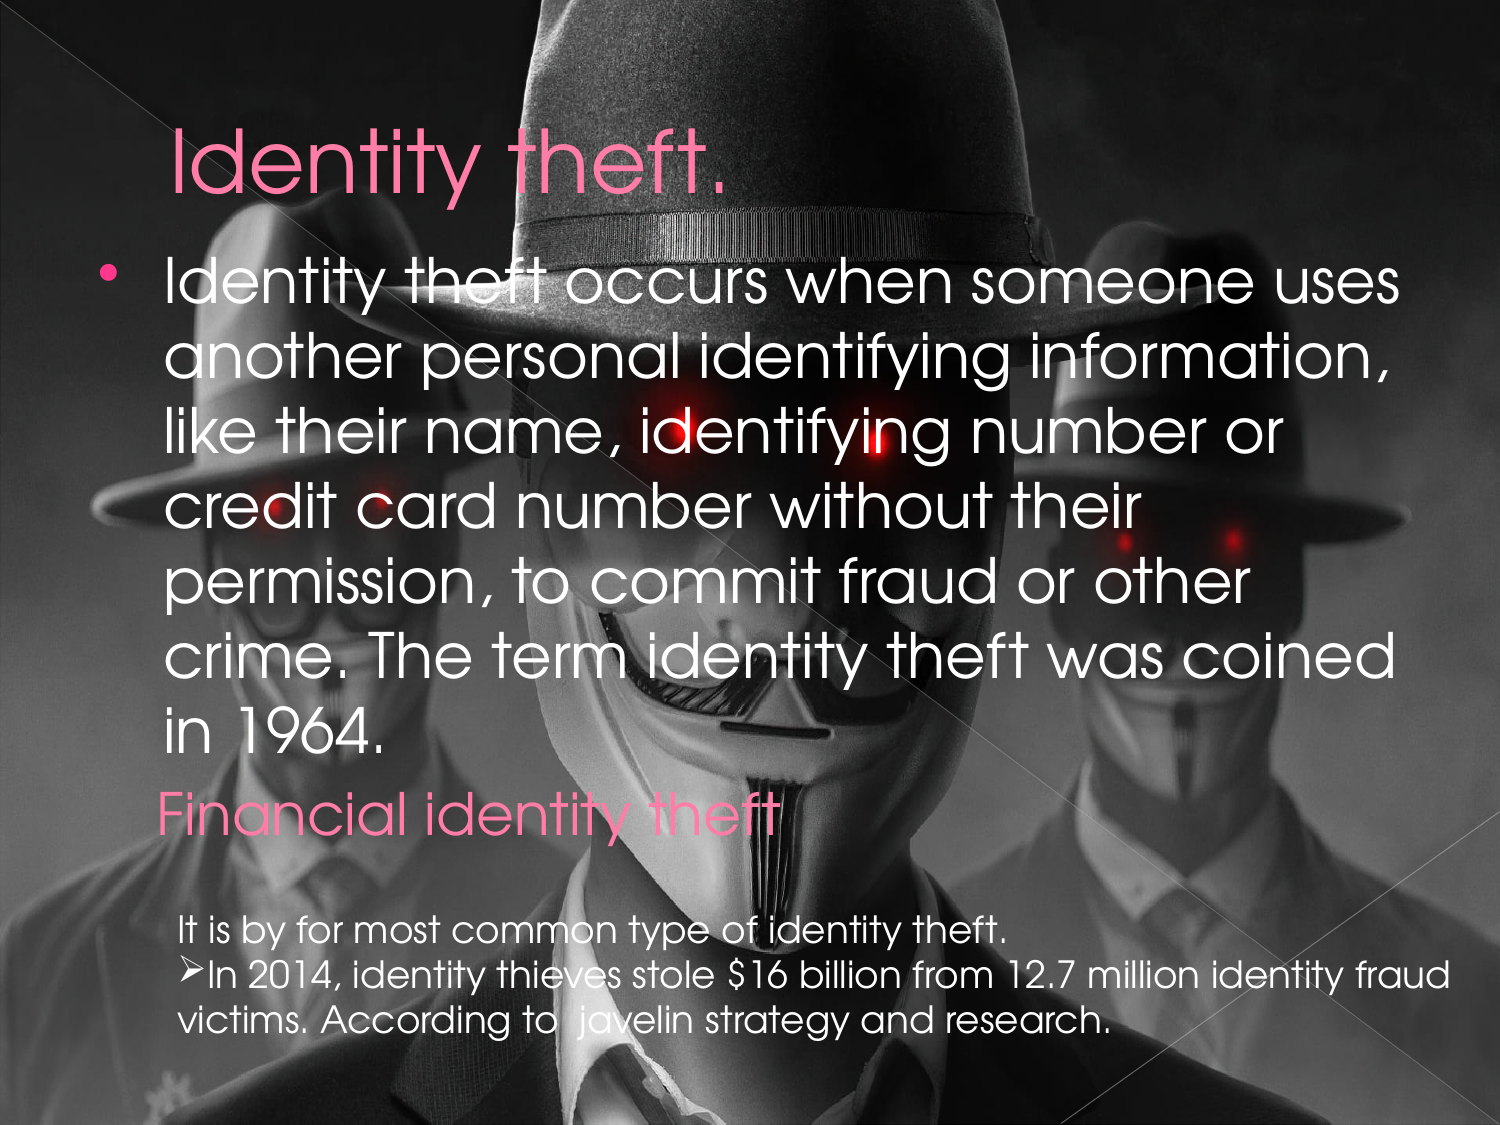

# Identity theft.
Identity theft occurs when someone uses another personal identifying information, like their name, identifying number or credit card number without their permission, to commit fraud or other crime. The term identity theft was coined in 1964.

Financial identity theft
It is by for most common type of identity theft.
In 2014, identity thieves stole $16 billion from 12.7 million identity fraud victims. According to  javelin strategy and research.